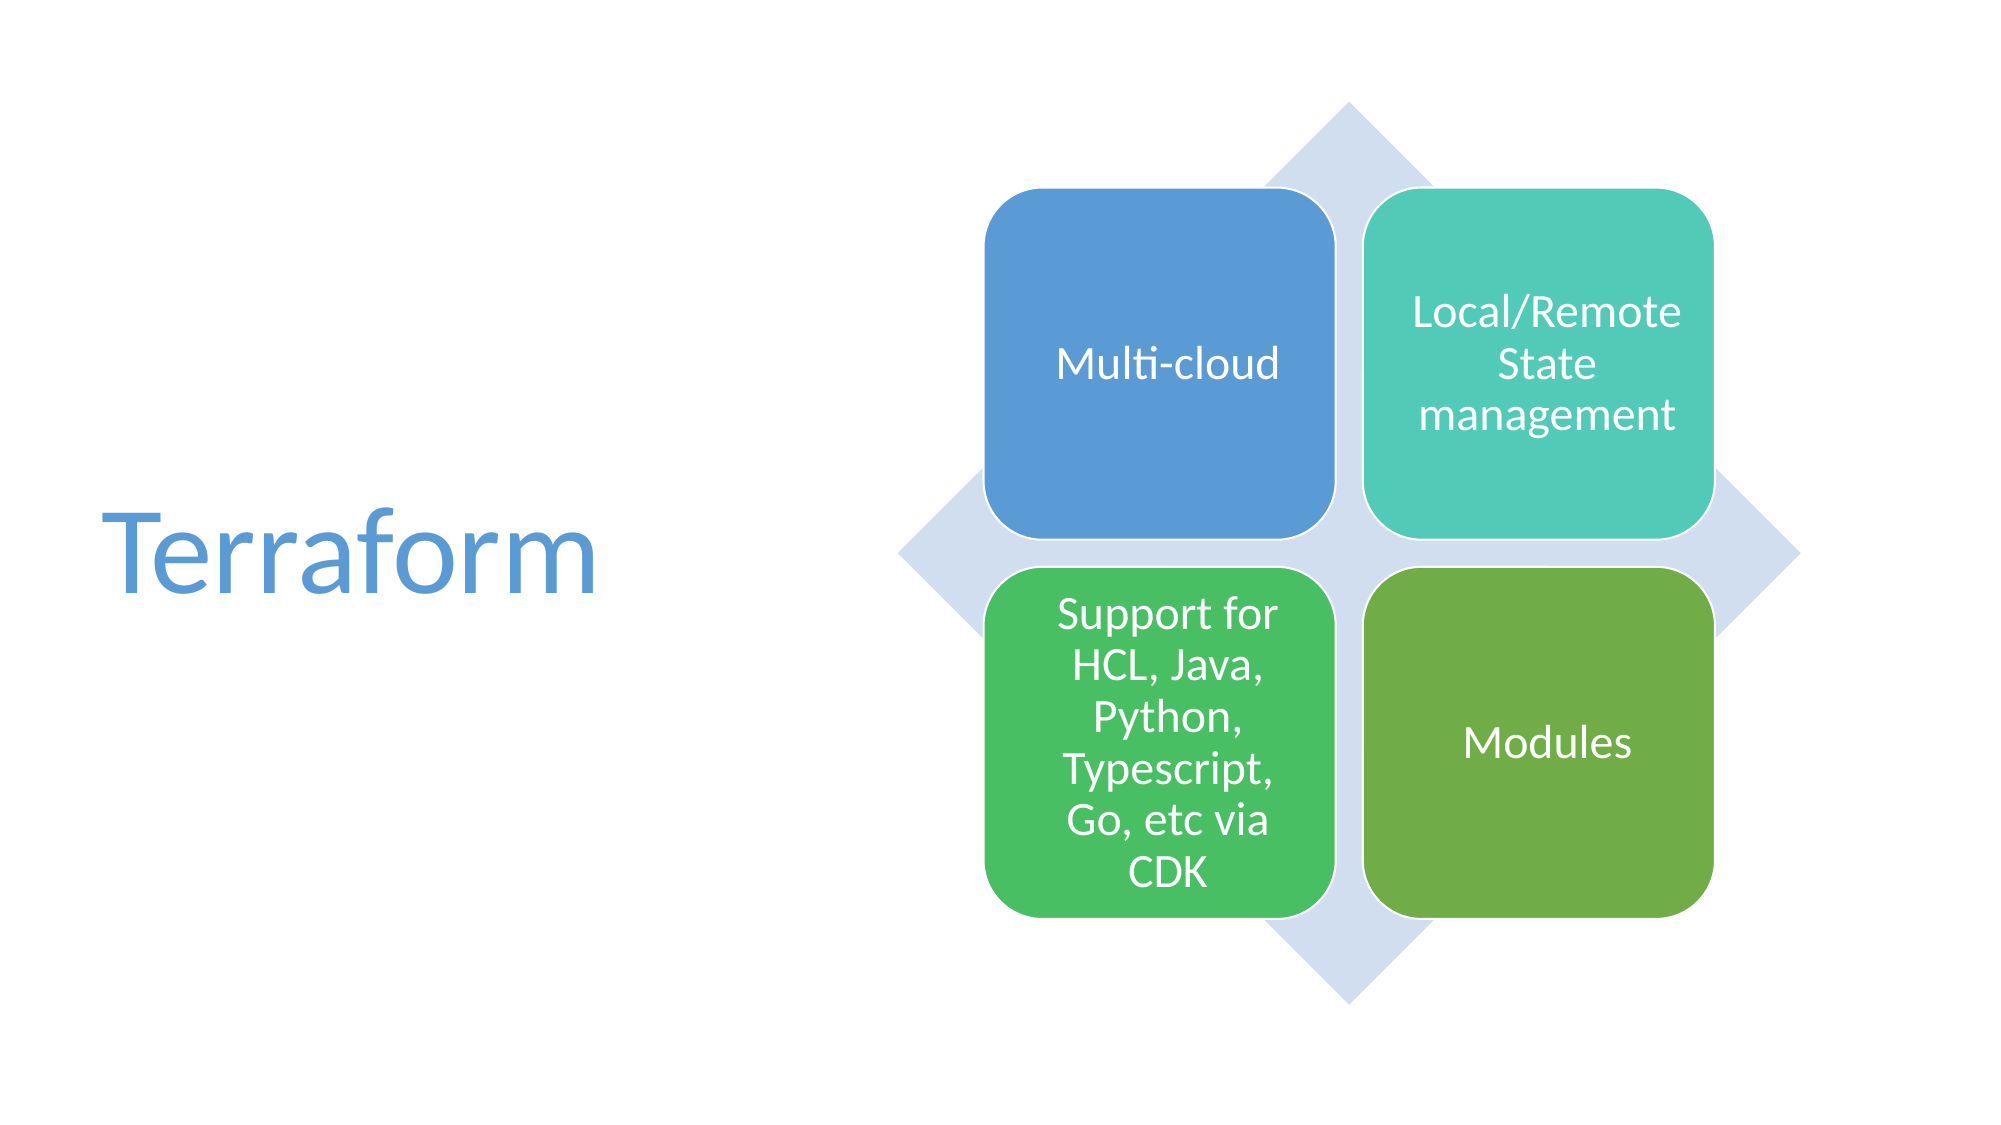

# Terraform
Multi-cloud
Local/Remote State management
Support for HCL, Java, Python, Typescript, Go, etc via CDK
Modules